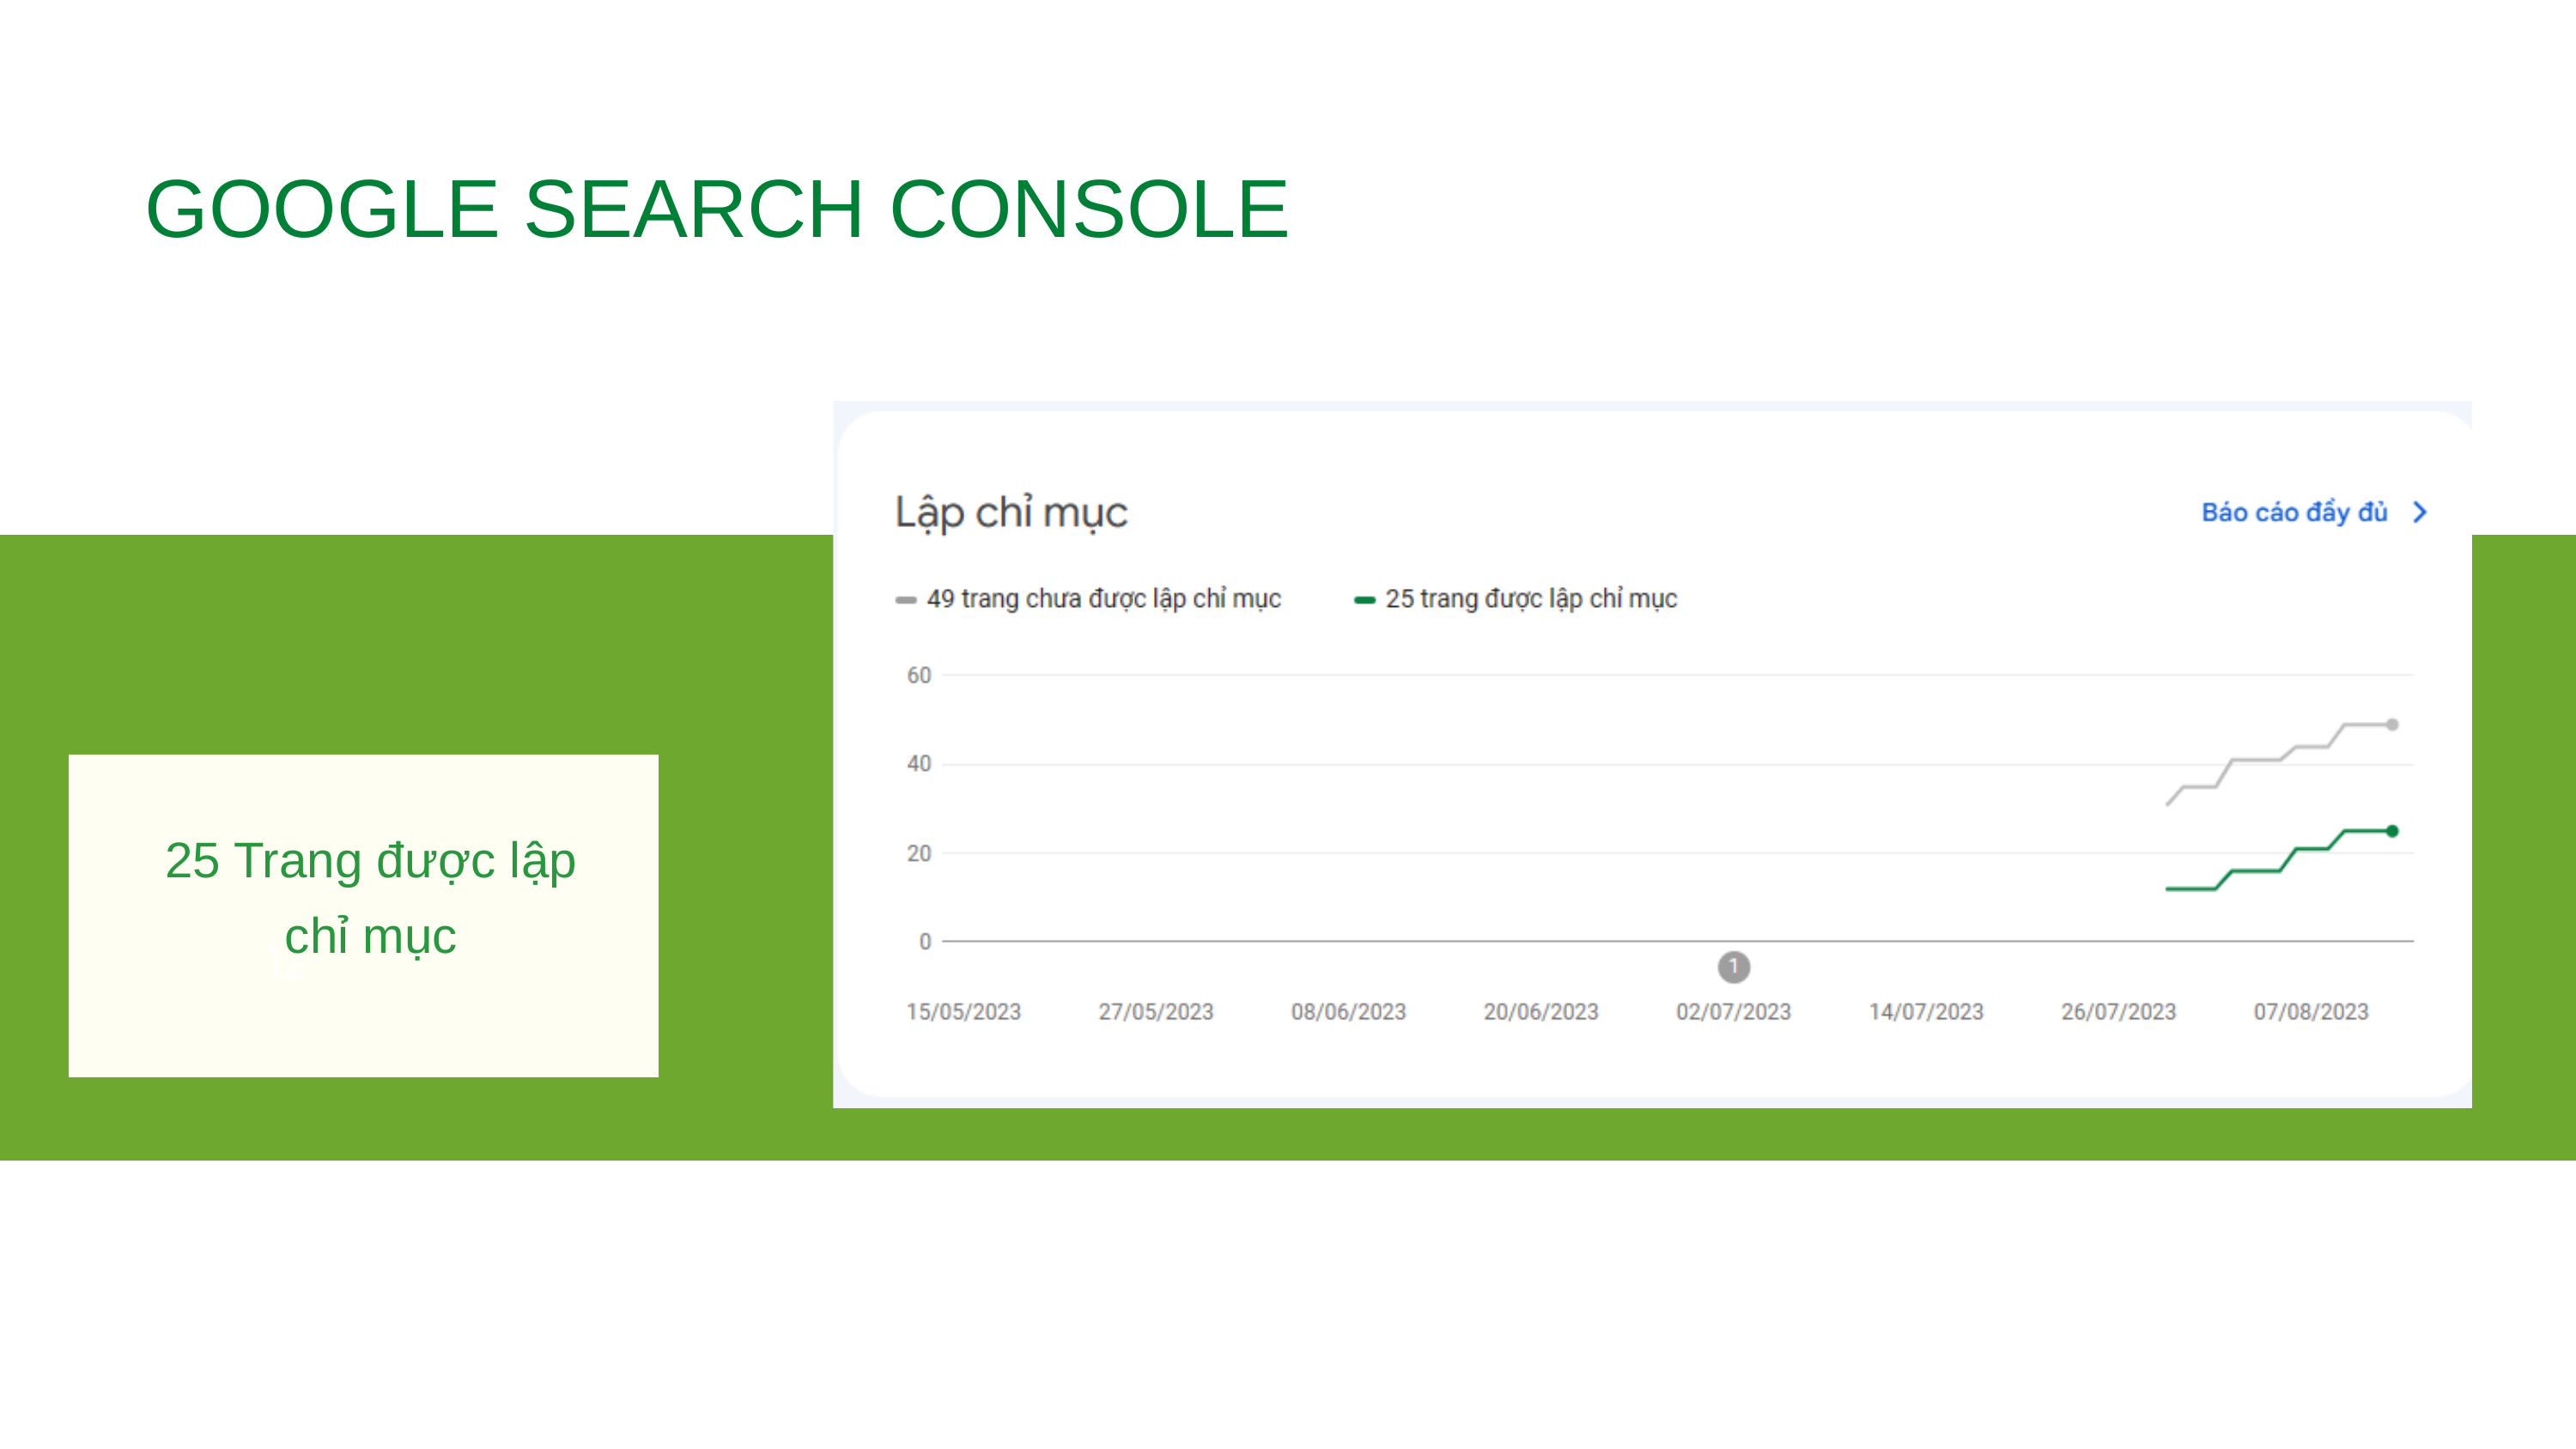

GOOGLE SEARCH CONSOLE

12
25 Trang được lập chỉ mục